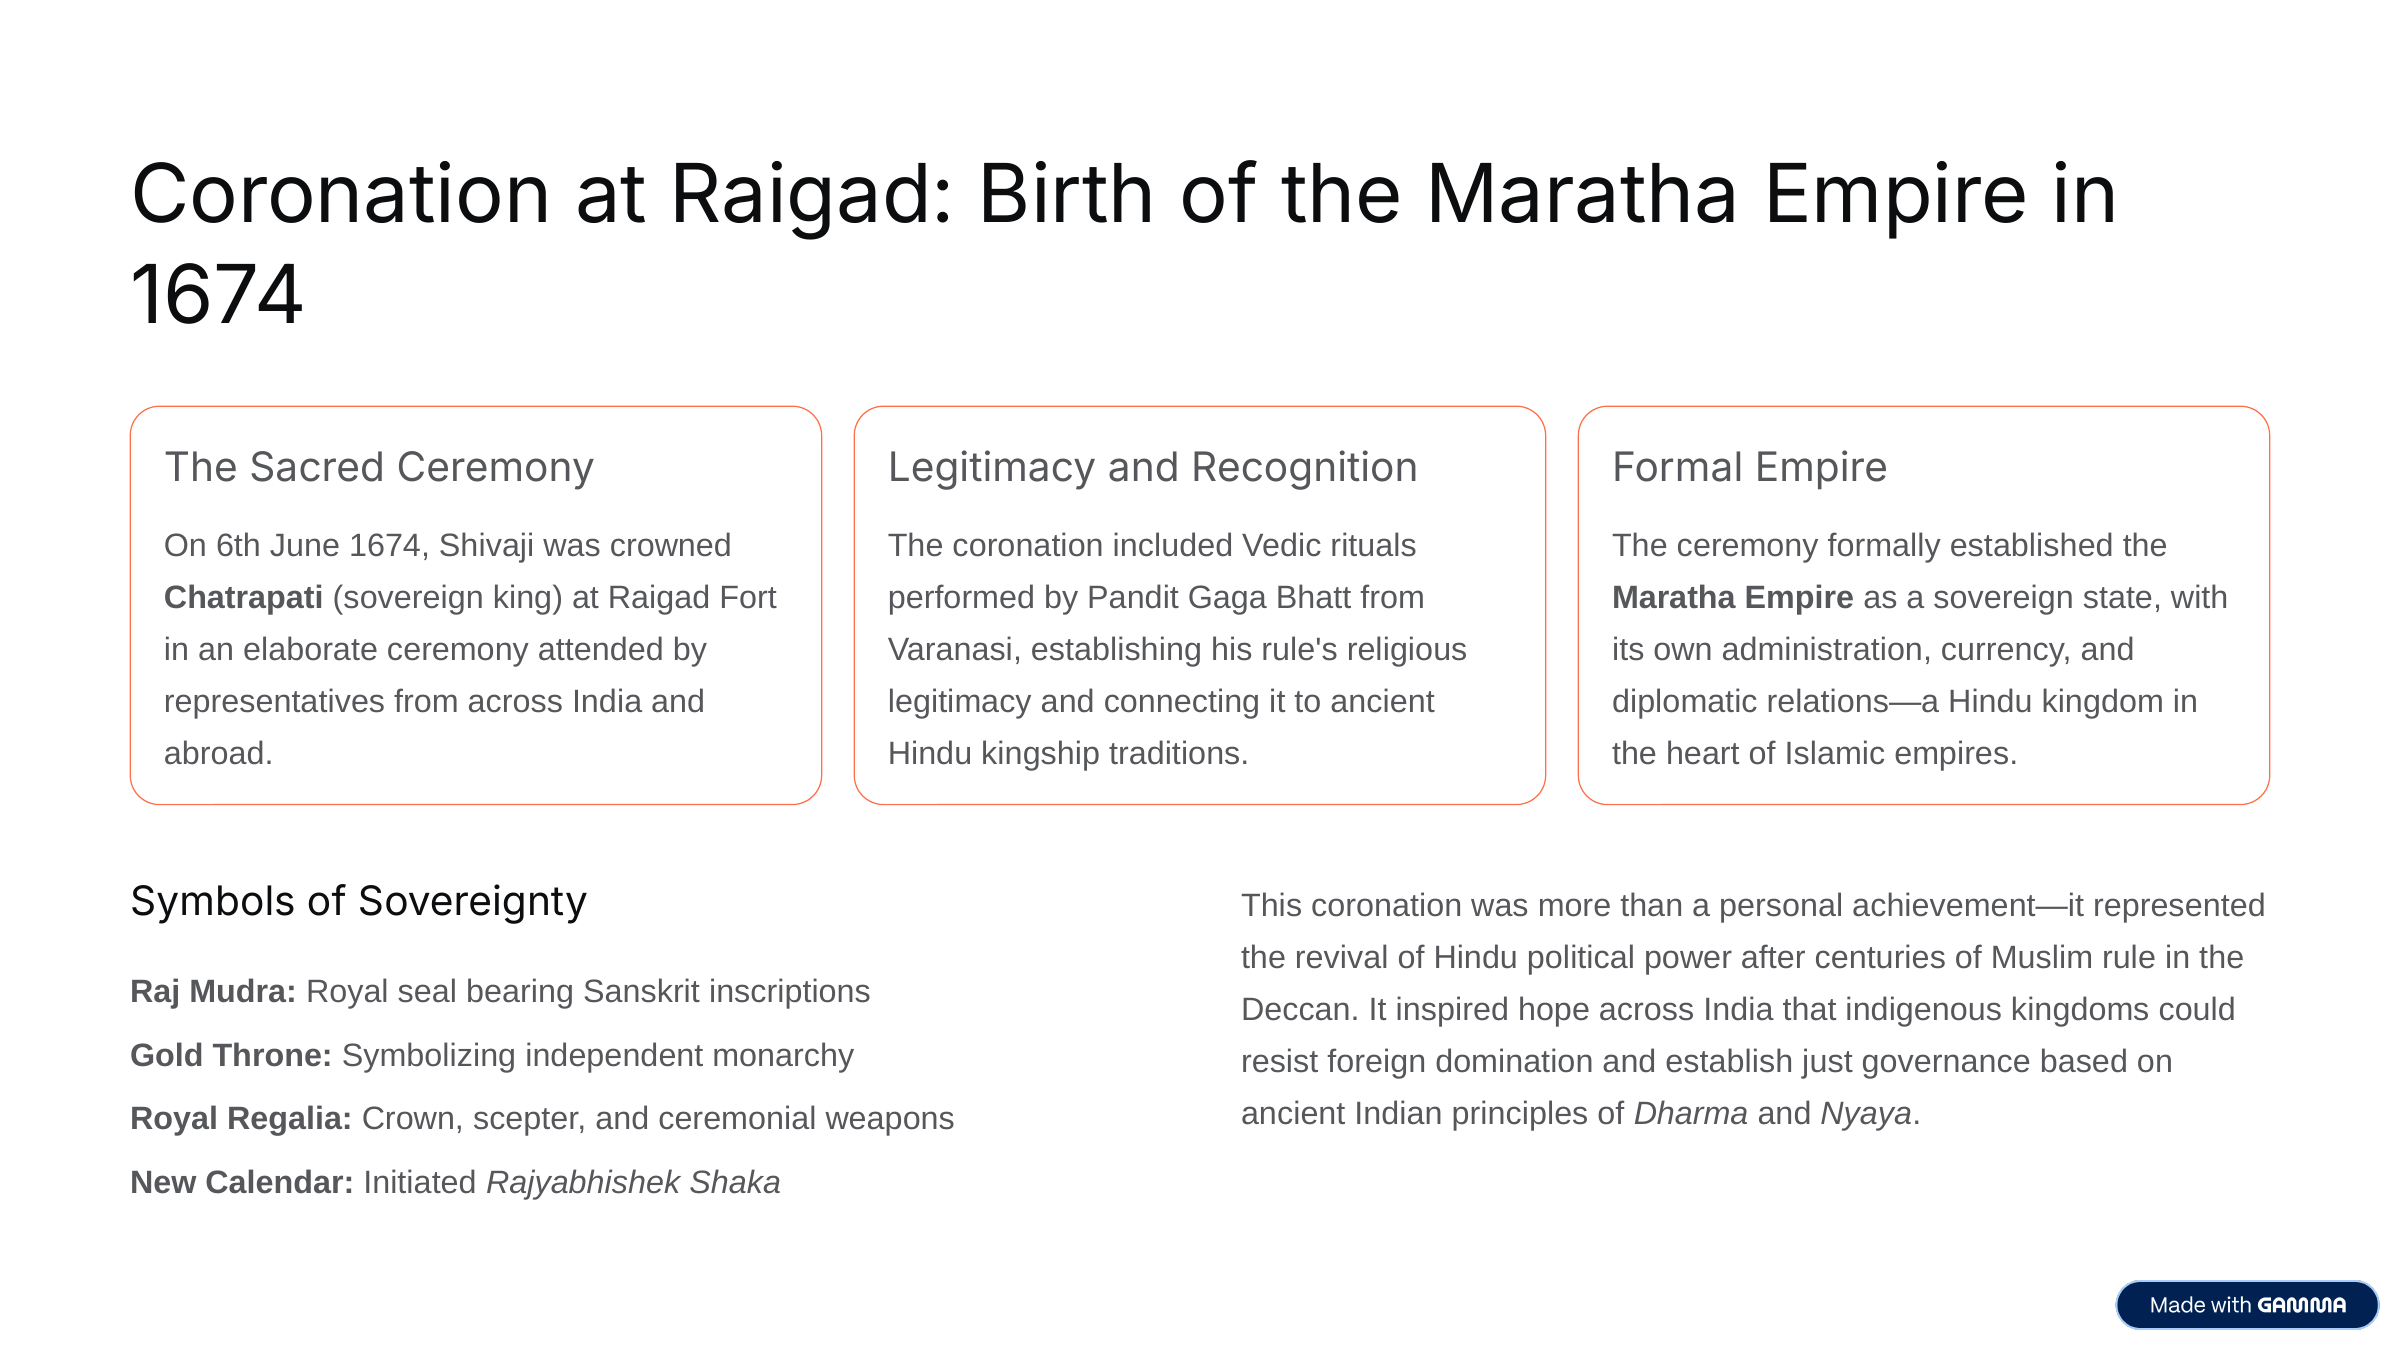

Coronation at Raigad: Birth of the Maratha Empire in 1674

The Sacred Ceremony
Legitimacy and Recognition
Formal Empire
On 6th June 1674, Shivaji was crowned Chatrapati (sovereign king) at Raigad Fort in an elaborate ceremony attended by representatives from across India and abroad.
The coronation included Vedic rituals performed by Pandit Gaga Bhatt from Varanasi, establishing his rule's religious legitimacy and connecting it to ancient Hindu kingship traditions.
The ceremony formally established the Maratha Empire as a sovereign state, with its own administration, currency, and diplomatic relations—a Hindu kingdom in the heart of Islamic empires.
This coronation was more than a personal achievement—it represented the revival of Hindu political power after centuries of Muslim rule in the Deccan. It inspired hope across India that indigenous kingdoms could resist foreign domination and establish just governance based on ancient Indian principles of Dharma and Nyaya.
Symbols of Sovereignty
Raj Mudra: Royal seal bearing Sanskrit inscriptions
Gold Throne: Symbolizing independent monarchy
Royal Regalia: Crown, scepter, and ceremonial weapons
New Calendar: Initiated Rajyabhishek Shaka